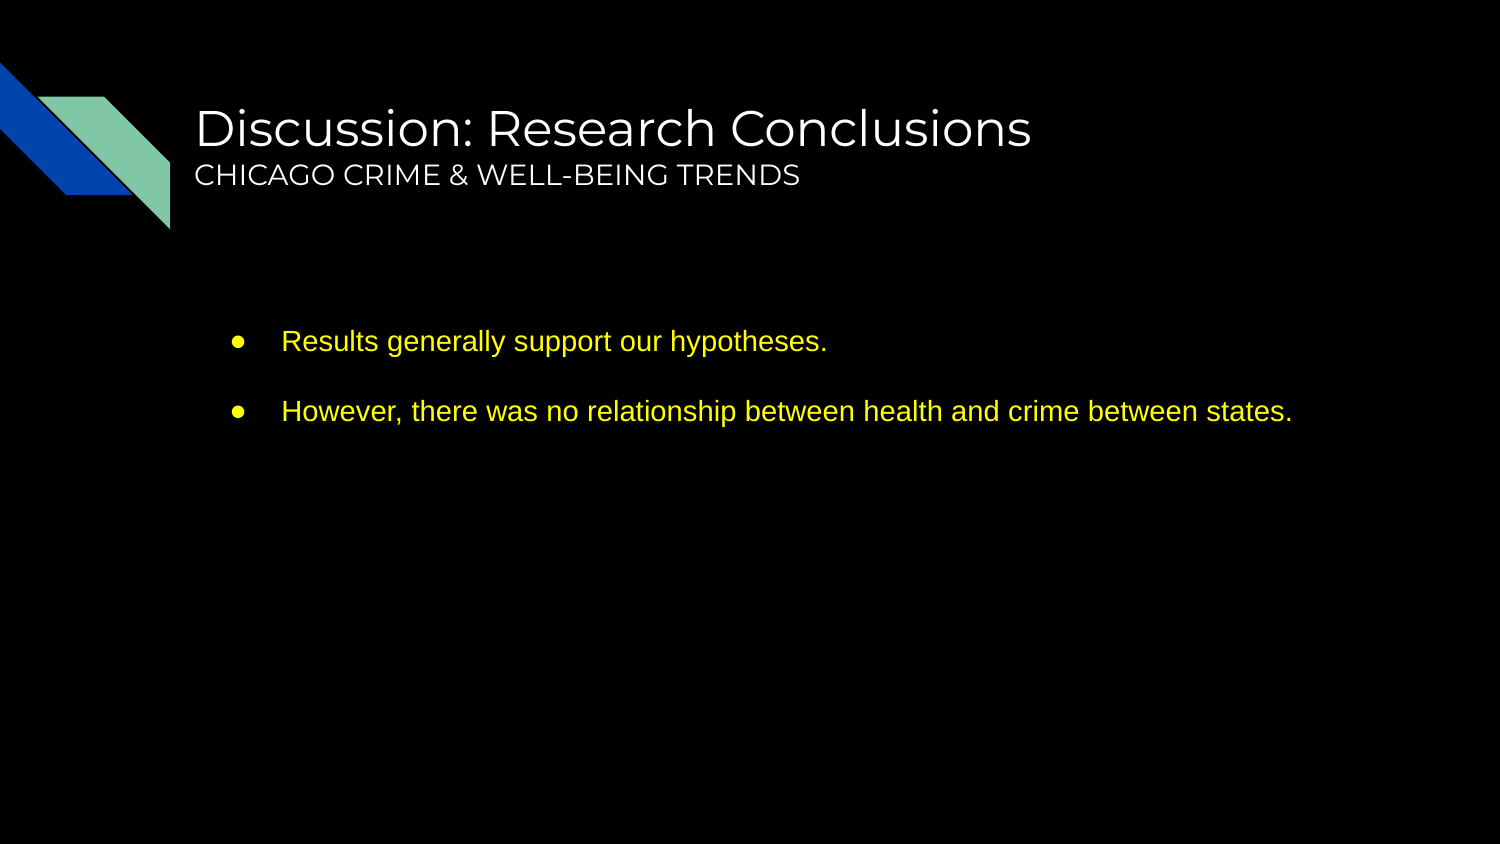

Discussion: Research Conclusions
CHICAGO CRIME & WELL-BEING TRENDS
Results generally support our hypotheses.

However, there was no relationship between health and crime between states.

 based on aggregated data (e.g., aggregated at neighborhood and state level)
Well-being measure:
  need more measures of health factors
  need psychological measures
Need more measures economic measures

 state level)
Well-being measure:
  need more measures of health factors
  need psychological measures
Need more measures economic measures